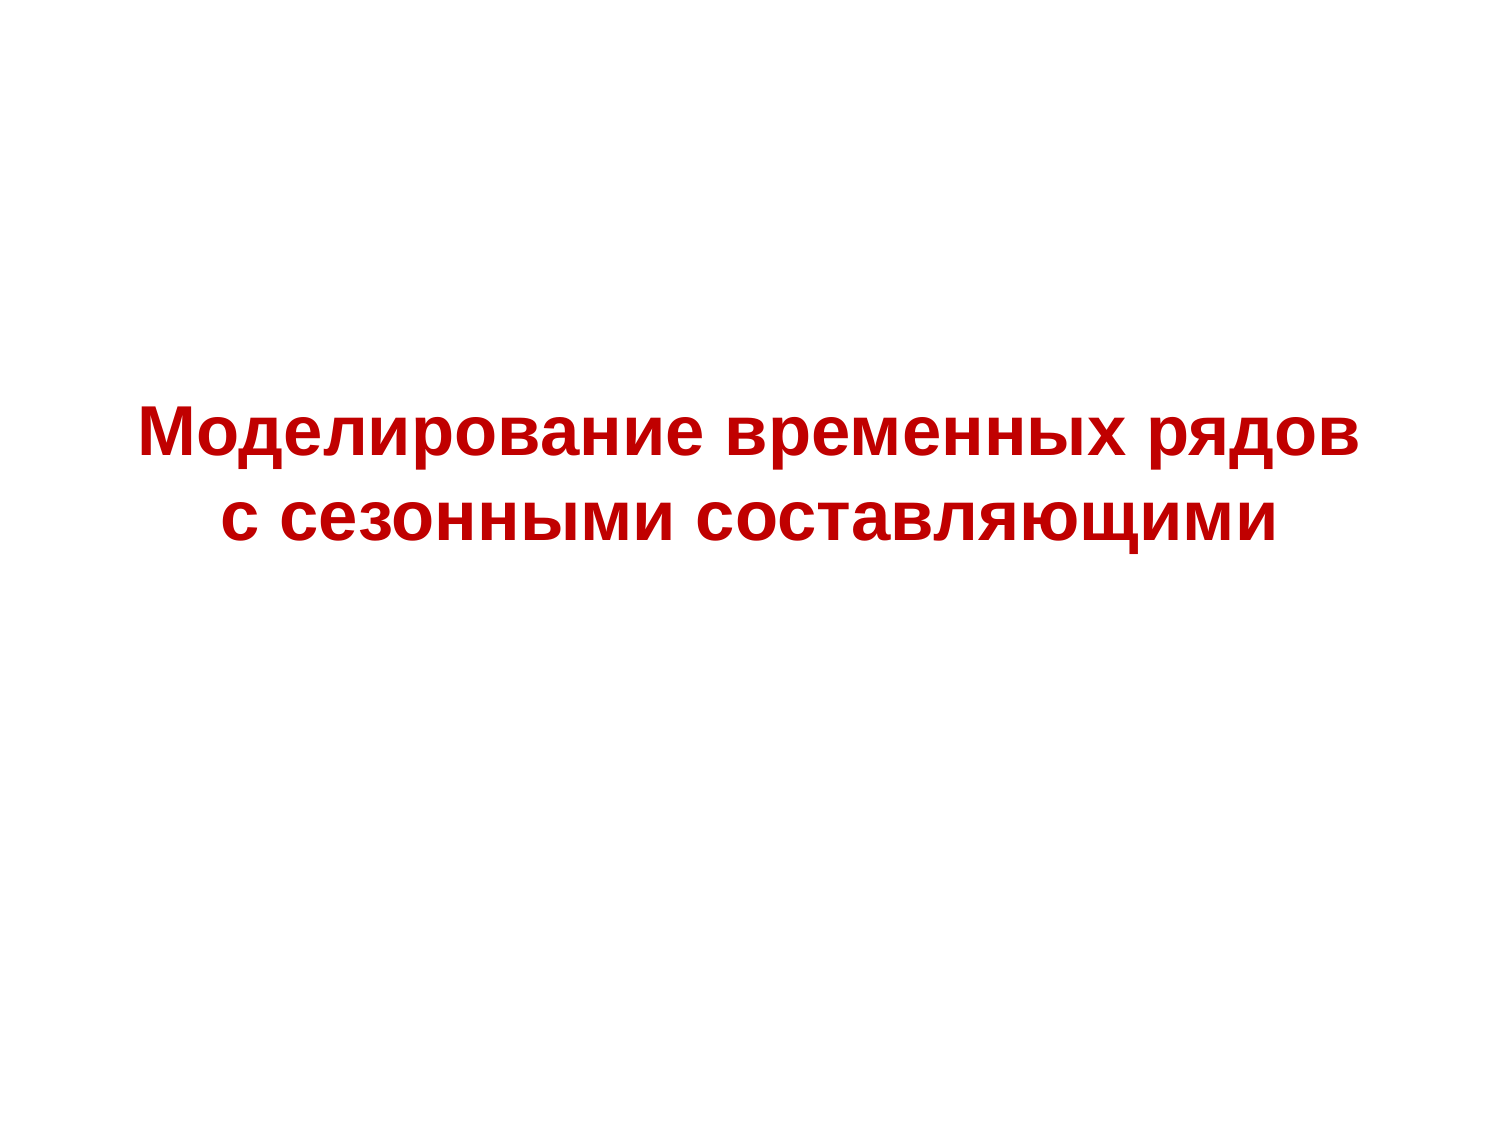

# Моделирование временных рядов с сезонными составляющими